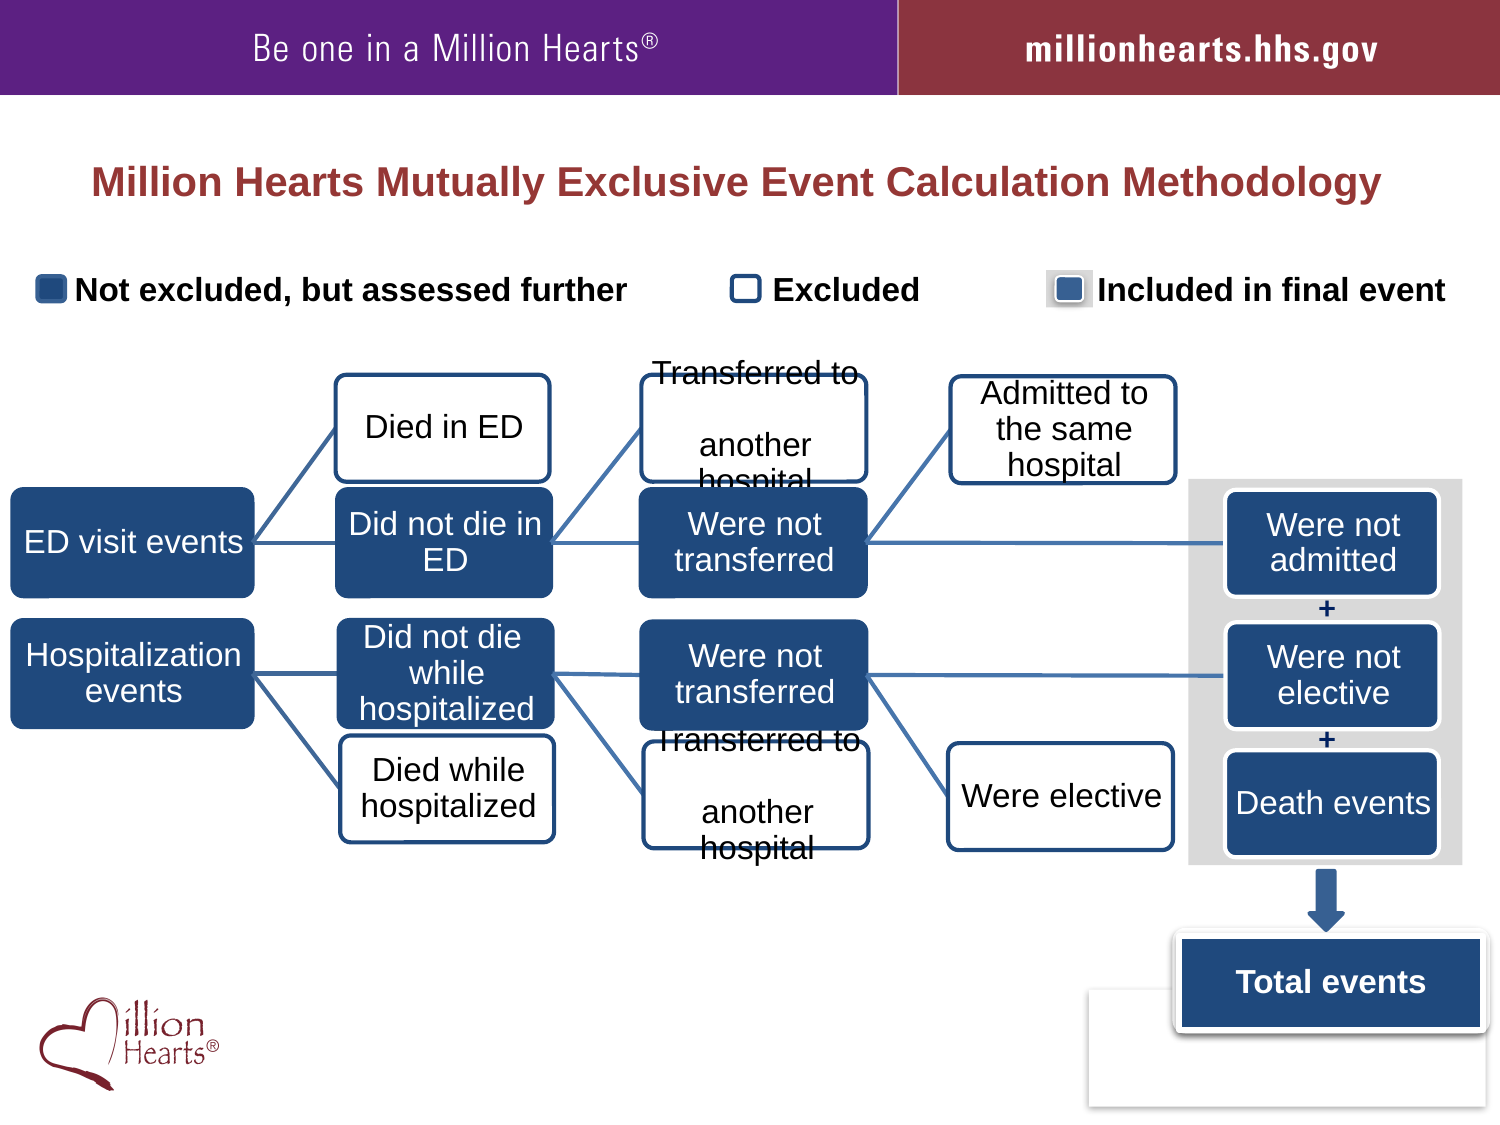

Million Hearts Mutually Exclusive Event Calculation Methodology
Not excluded, but assessed further
Excluded
Included in final event

ED visit events

Died in ED

Did not die in ED

Transferred to
another hospital

Were not transferred

Admitted to the same hospital

Were not admitted
Hospitalization events

Died while hospitalized

Did not die
while hospitalized

Transferred to
another hospital

Were not transferred

Were elective

Were not elective
Death events

+
+

Total events